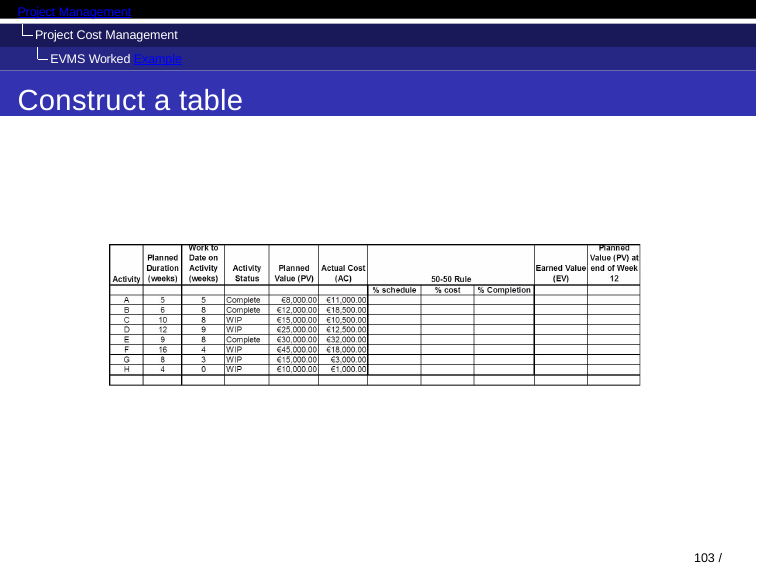

Project Management
Project Cost Management  EVMS Worked Example

Construct a table

103 / 128